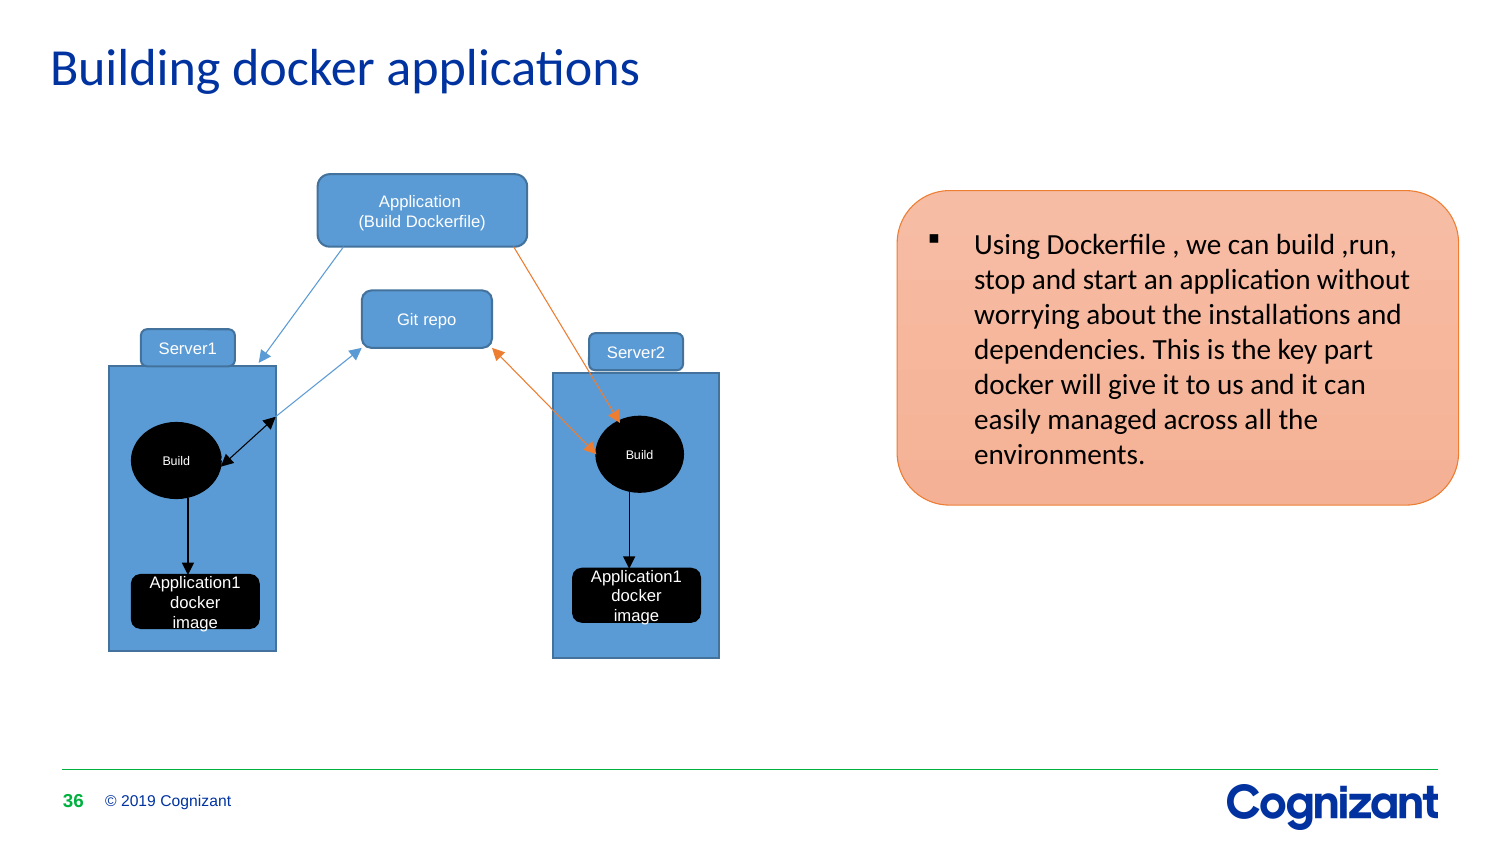

# Building docker applications
Application
(Build Dockerfile)
Git repo
Server1
Server2

Build
Build
Application1 docker image
Application1 docker image
Using Dockerfile , we can build ,run, stop and start an application without worrying about the installations and dependencies. This is the key part docker will give it to us and it can easily managed across all the environments.
36
© 2019 Cognizant